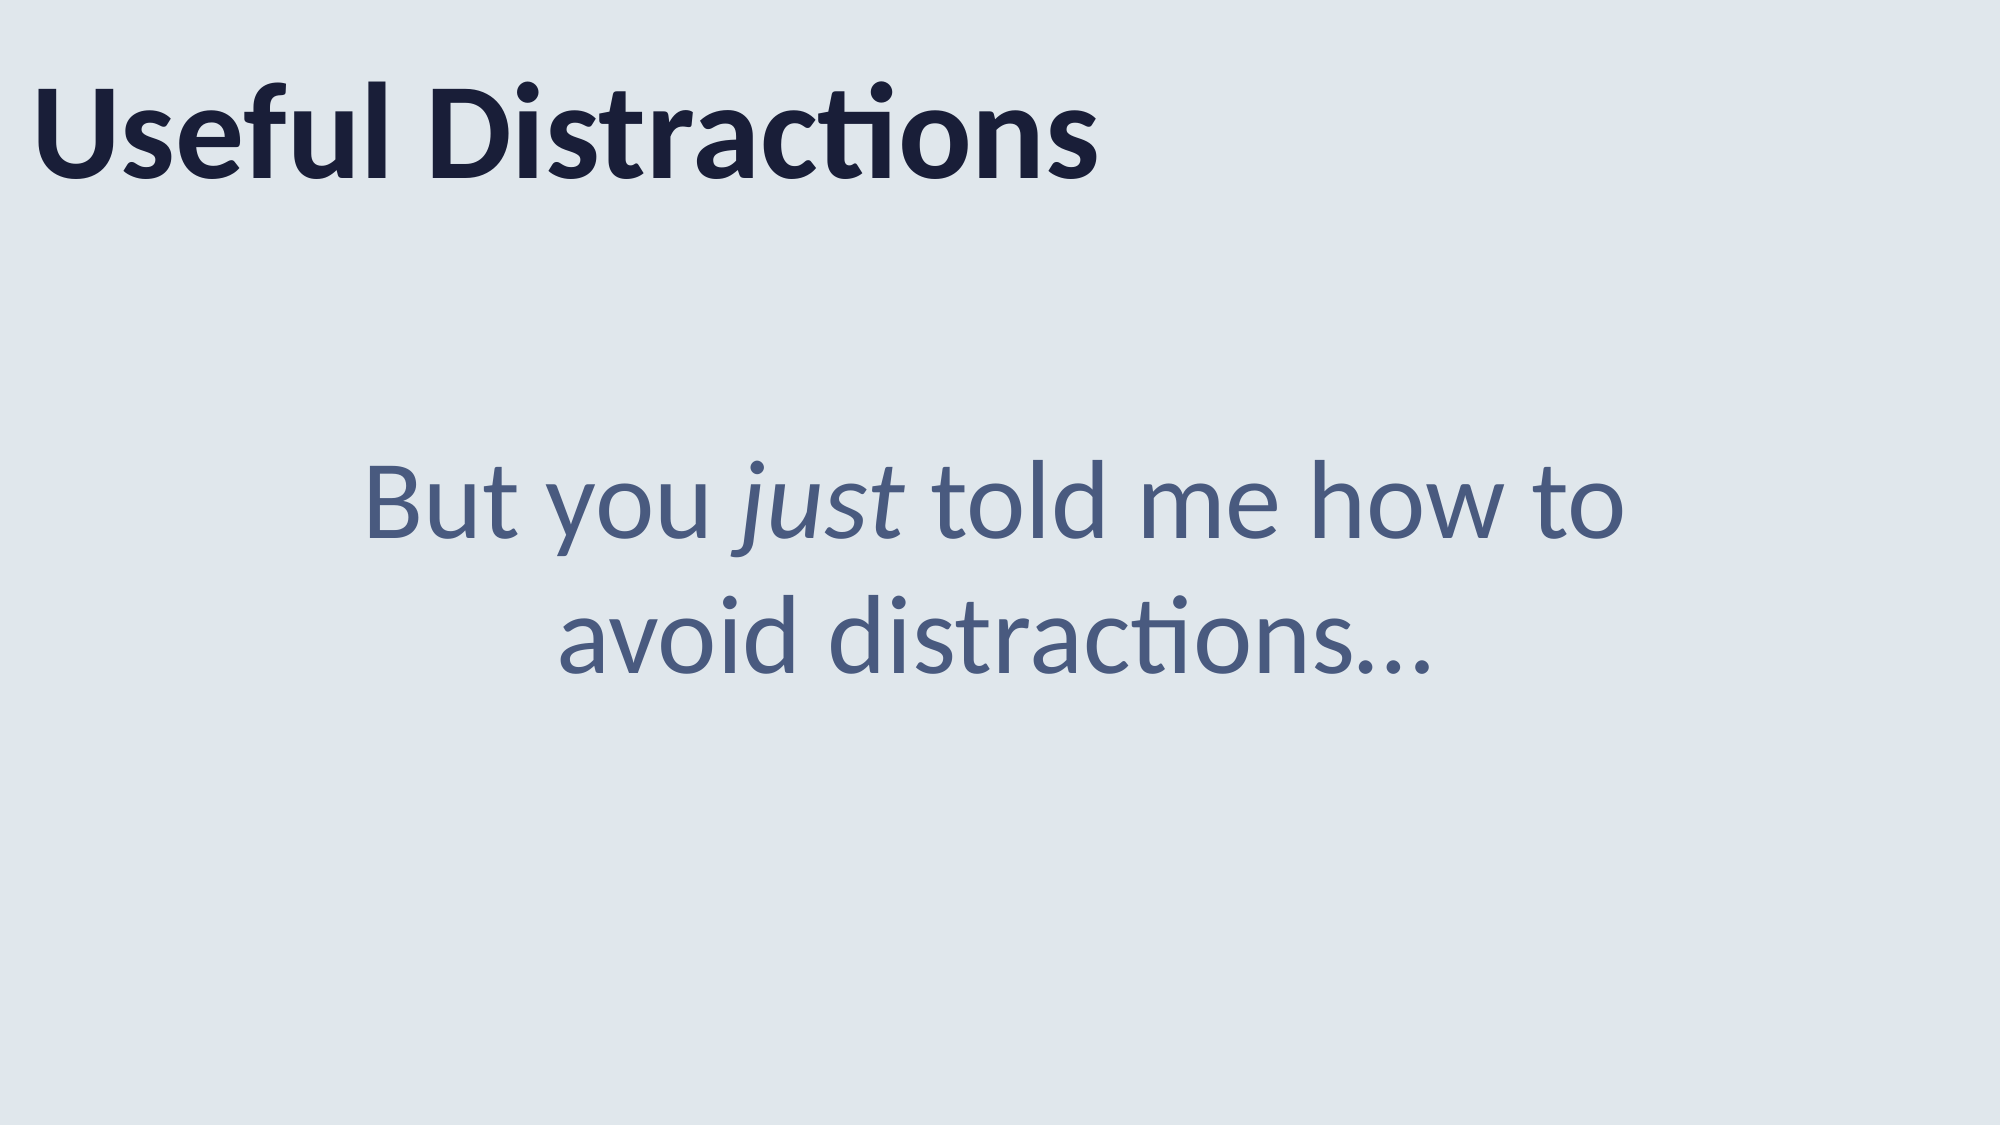

Useful Distractions
But you just told me how to avoid distractions…